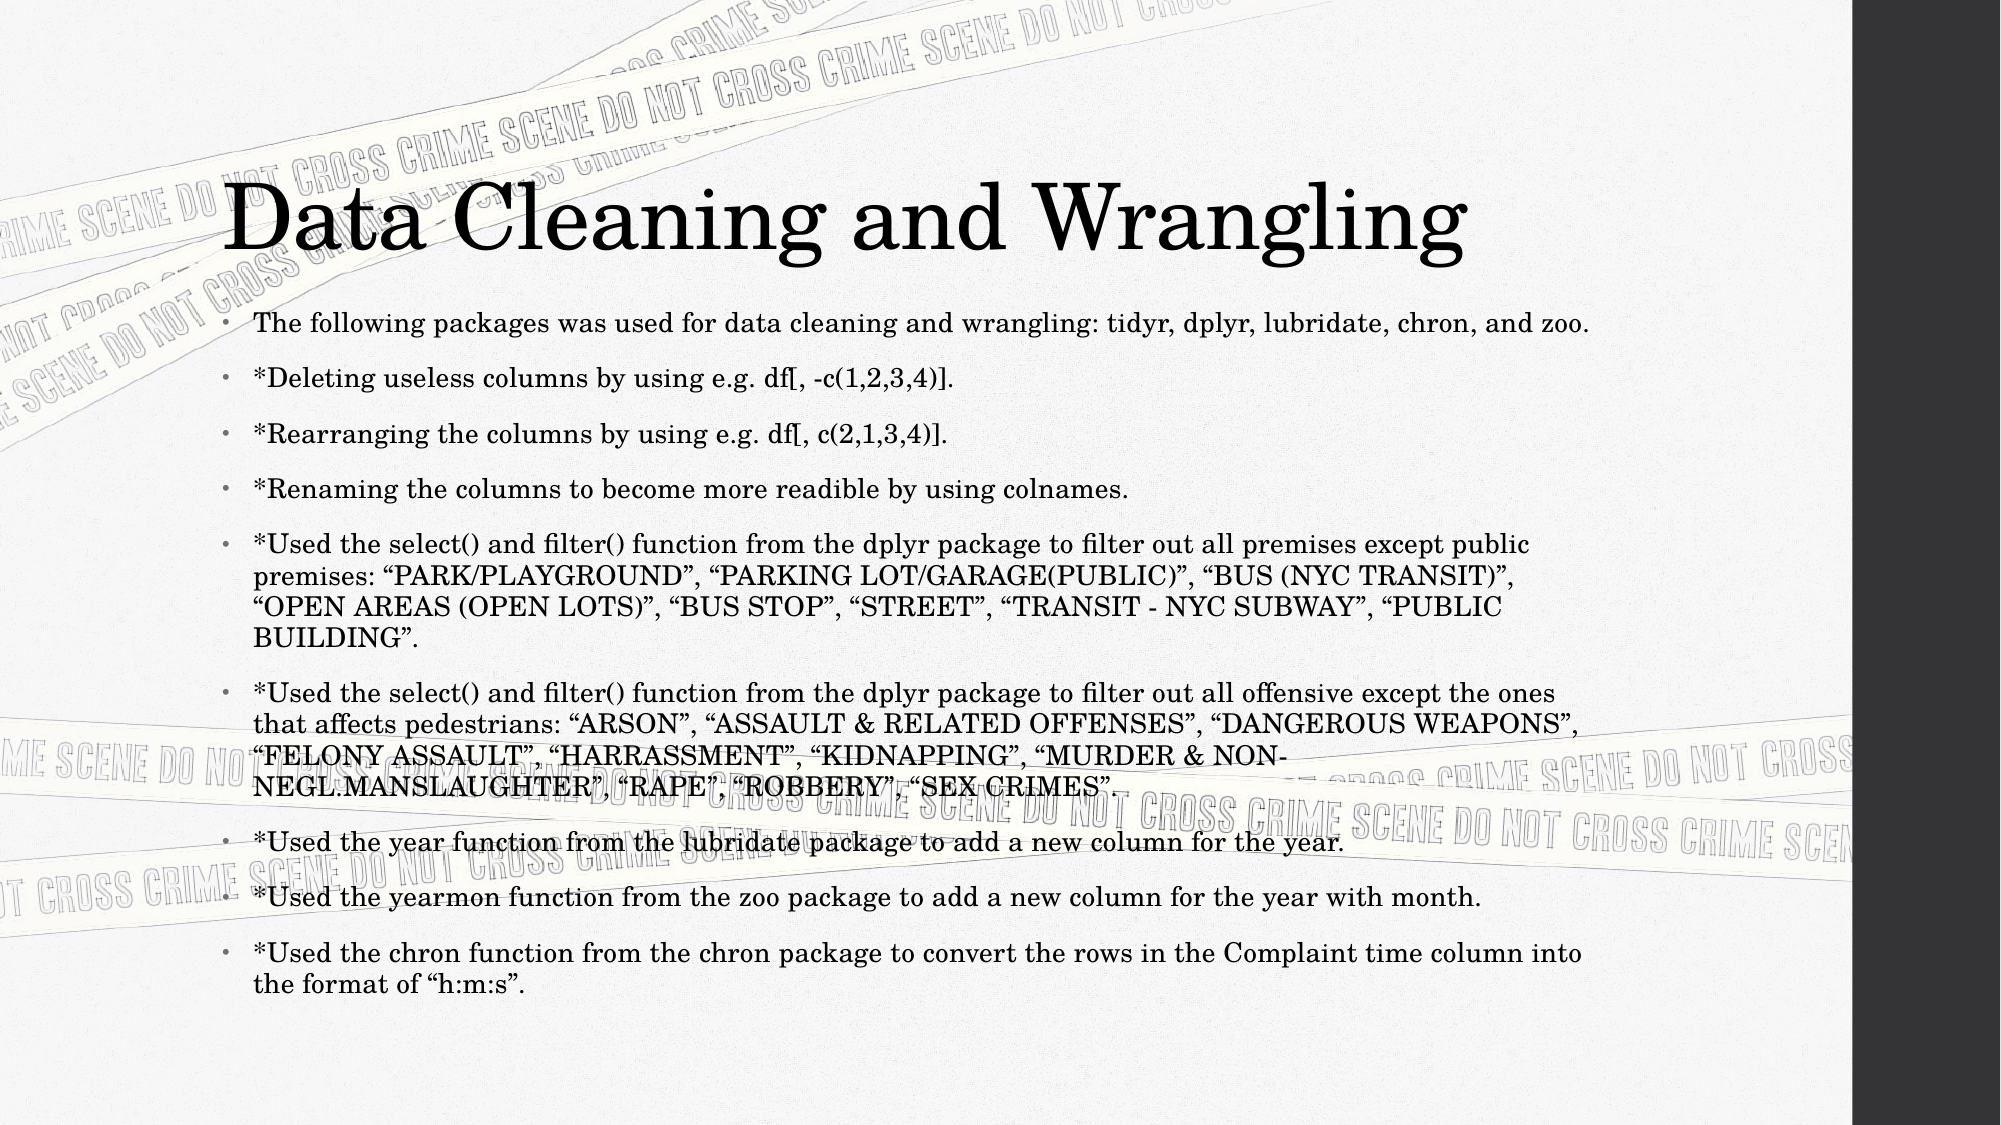

# Data Cleaning and Wrangling
The following packages was used for data cleaning and wrangling: tidyr, dplyr, lubridate, chron, and zoo.
*Deleting useless columns by using e.g. df[, -c(1,2,3,4)].
*Rearranging the columns by using e.g. df[, c(2,1,3,4)].
*Renaming the columns to become more readible by using colnames.
*Used the select() and filter() function from the dplyr package to filter out all premises except public premises: “PARK/PLAYGROUND”, “PARKING LOT/GARAGE(PUBLIC)”, “BUS (NYC TRANSIT)”, “OPEN AREAS (OPEN LOTS)”, “BUS STOP”, “STREET”, “TRANSIT - NYC SUBWAY”, “PUBLIC BUILDING”.
*Used the select() and filter() function from the dplyr package to filter out all offensive except the ones that affects pedestrians: “ARSON”, “ASSAULT & RELATED OFFENSES”, “DANGEROUS WEAPONS”, “FELONY ASSAULT”, “HARRASSMENT”, “KIDNAPPING”, “MURDER & NON-NEGL.MANSLAUGHTER”, “RAPE”, “ROBBERY”, “SEX CRIMES”.
*Used the year function from the lubridate package to add a new column for the year.
*Used the yearmon function from the zoo package to add a new column for the year with month.
*Used the chron function from the chron package to convert the rows in the Complaint time column into the format of “h:m:s”.